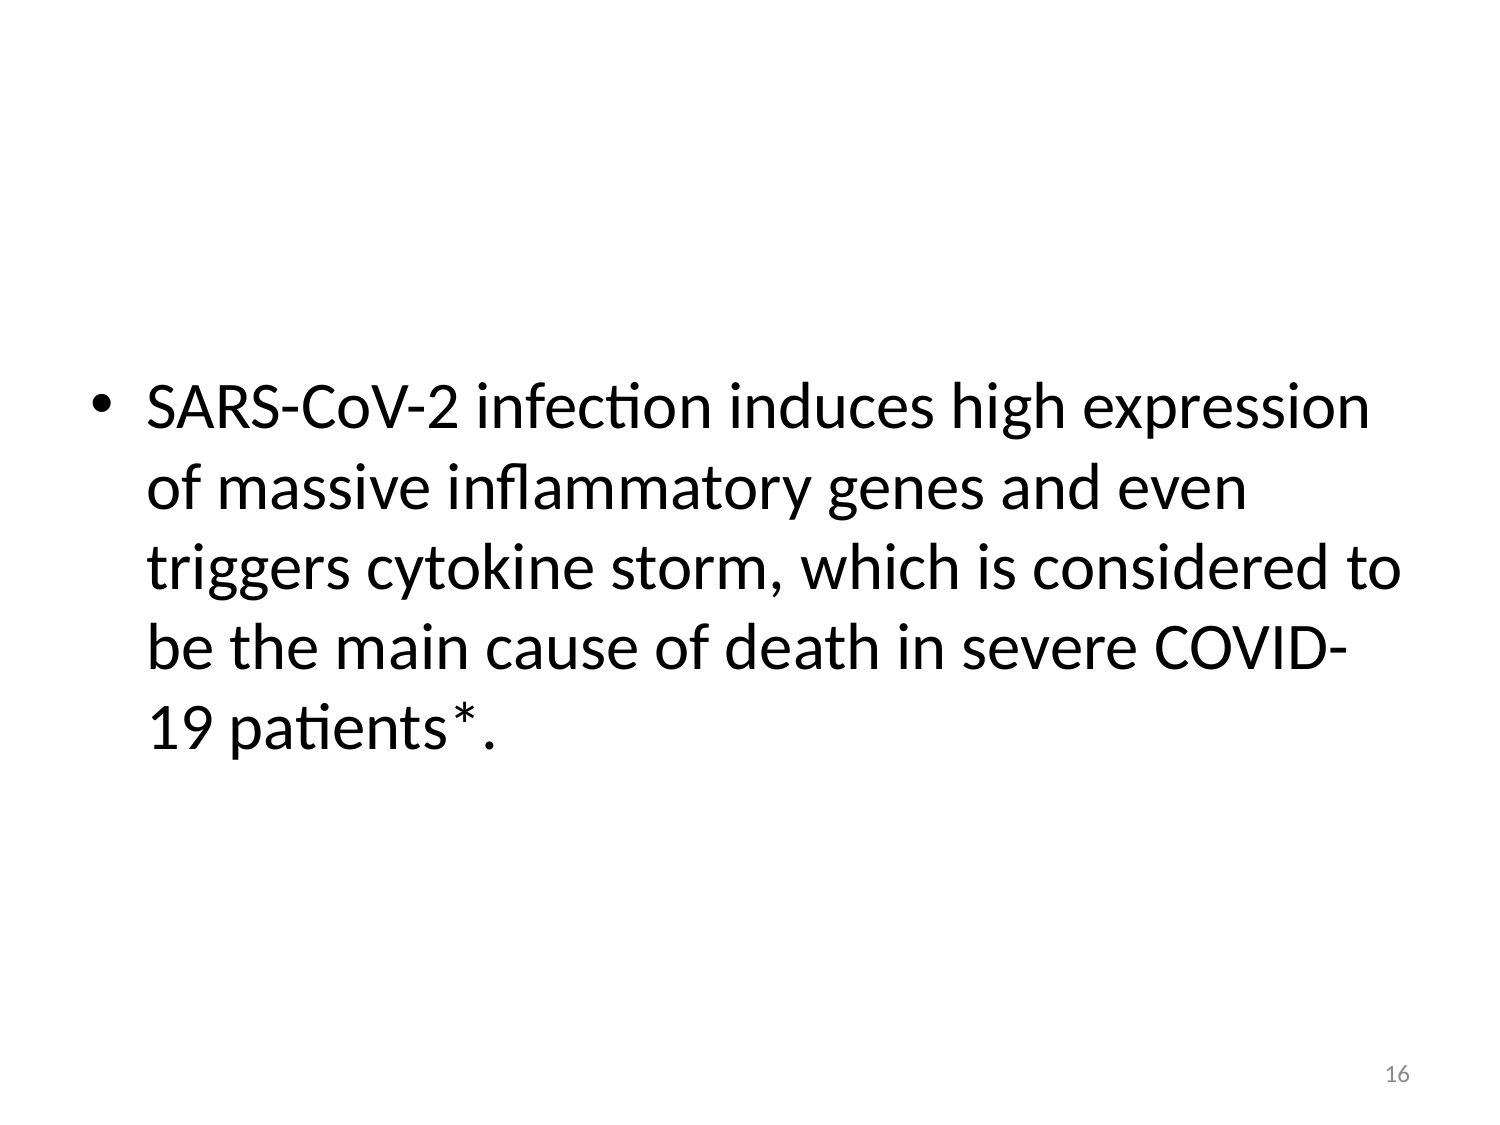

SARS-CoV-2 infection induces high expression of massive inflammatory genes and even triggers cytokine storm, which is considered to be the main cause of death in severe COVID-19 patients*.
16